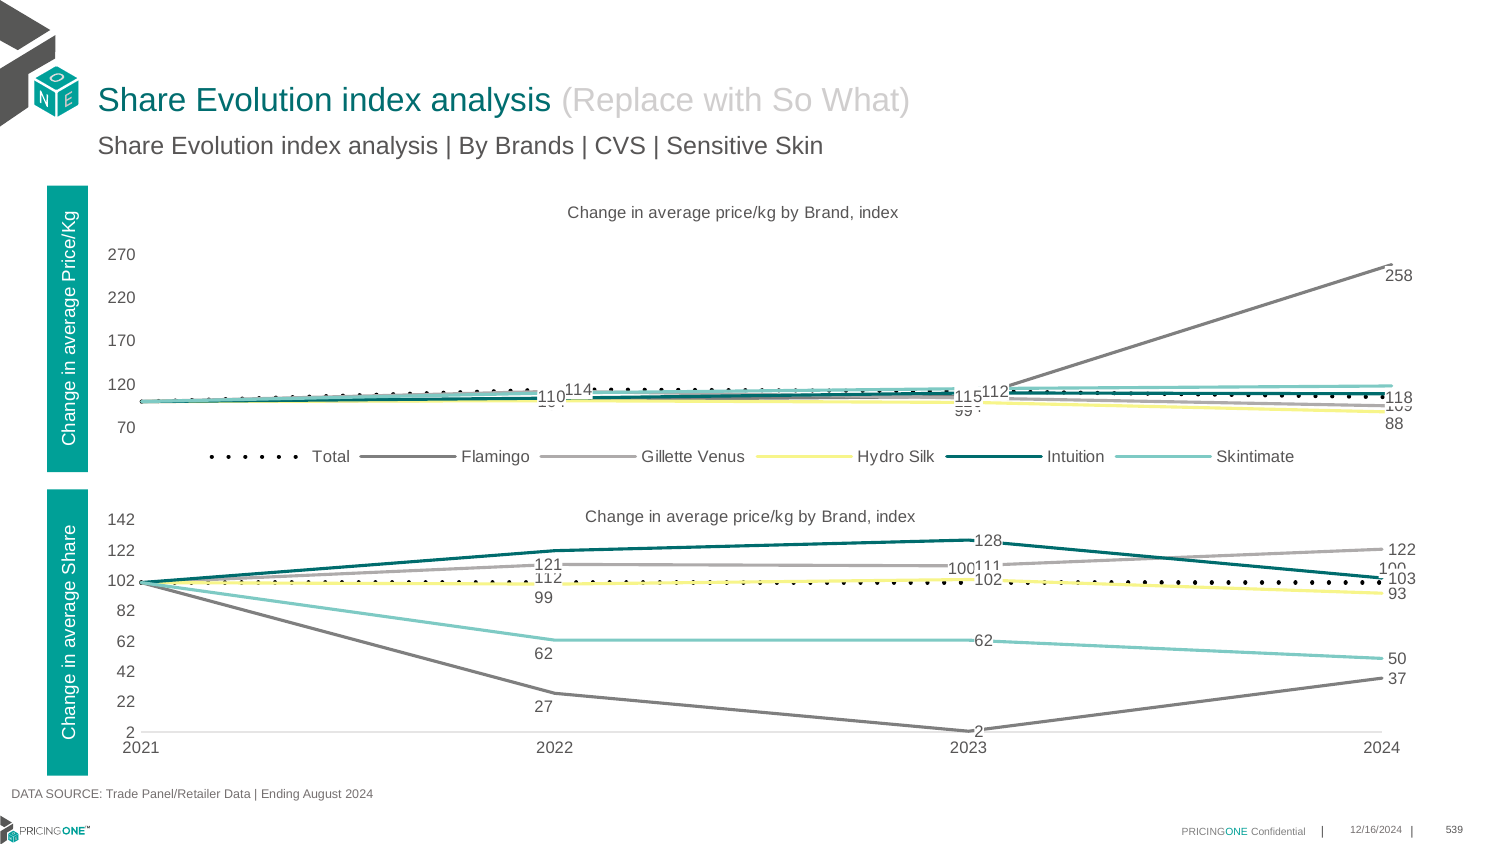

# Share Evolution index analysis (Replace with So What)
Share Evolution index analysis | By Brands | CVS | Sensitive Skin

### Chart: Change in average price/kg by Brand, index

| Category | Total | Flamingo | Gillette Venus | Hydro Silk | Intuition | Skintimate |
|---|---|---|---|---|---|---|
| 2021 | 100.0 | 100.0 | 100.0 | 100.0 | 100.0 | 100.0 |
| 2022 | 114.0 | 102.0 | 112.0 | 101.0 | 104.0 | 110.0 |
| 2023 | 112.0 | 106.0 | 104.0 | 99.0 | 110.0 | 115.0 |
| 2024 | 105.0 | 258.0 | 95.0 | 88.0 | 109.0 | 118.0 |
Change in average Price/Kg

### Chart: Change in average price/kg by Brand, index

| Category | Total | Flamingo | Gillette Venus | Hydro Silk | Intuition | Skintimate |
|---|---|---|---|---|---|---|
| 2021 | 100.0 | 100.0 | 100.0 | 100.0 | 100.0 | 100.0 |
| 2022 | 100.0 | 27.0 | 112.0 | 99.0 | 121.0 | 62.0 |
| 2023 | 100.0 | 2.0 | 111.0 | 102.0 | 128.0 | 62.0 |
| 2024 | 100.0 | 37.0 | 122.0 | 93.0 | 103.0 | 50.0 |
Change in average Share
DATA SOURCE: Trade Panel/Retailer Data | Ending August 2024

12/16/2024
539